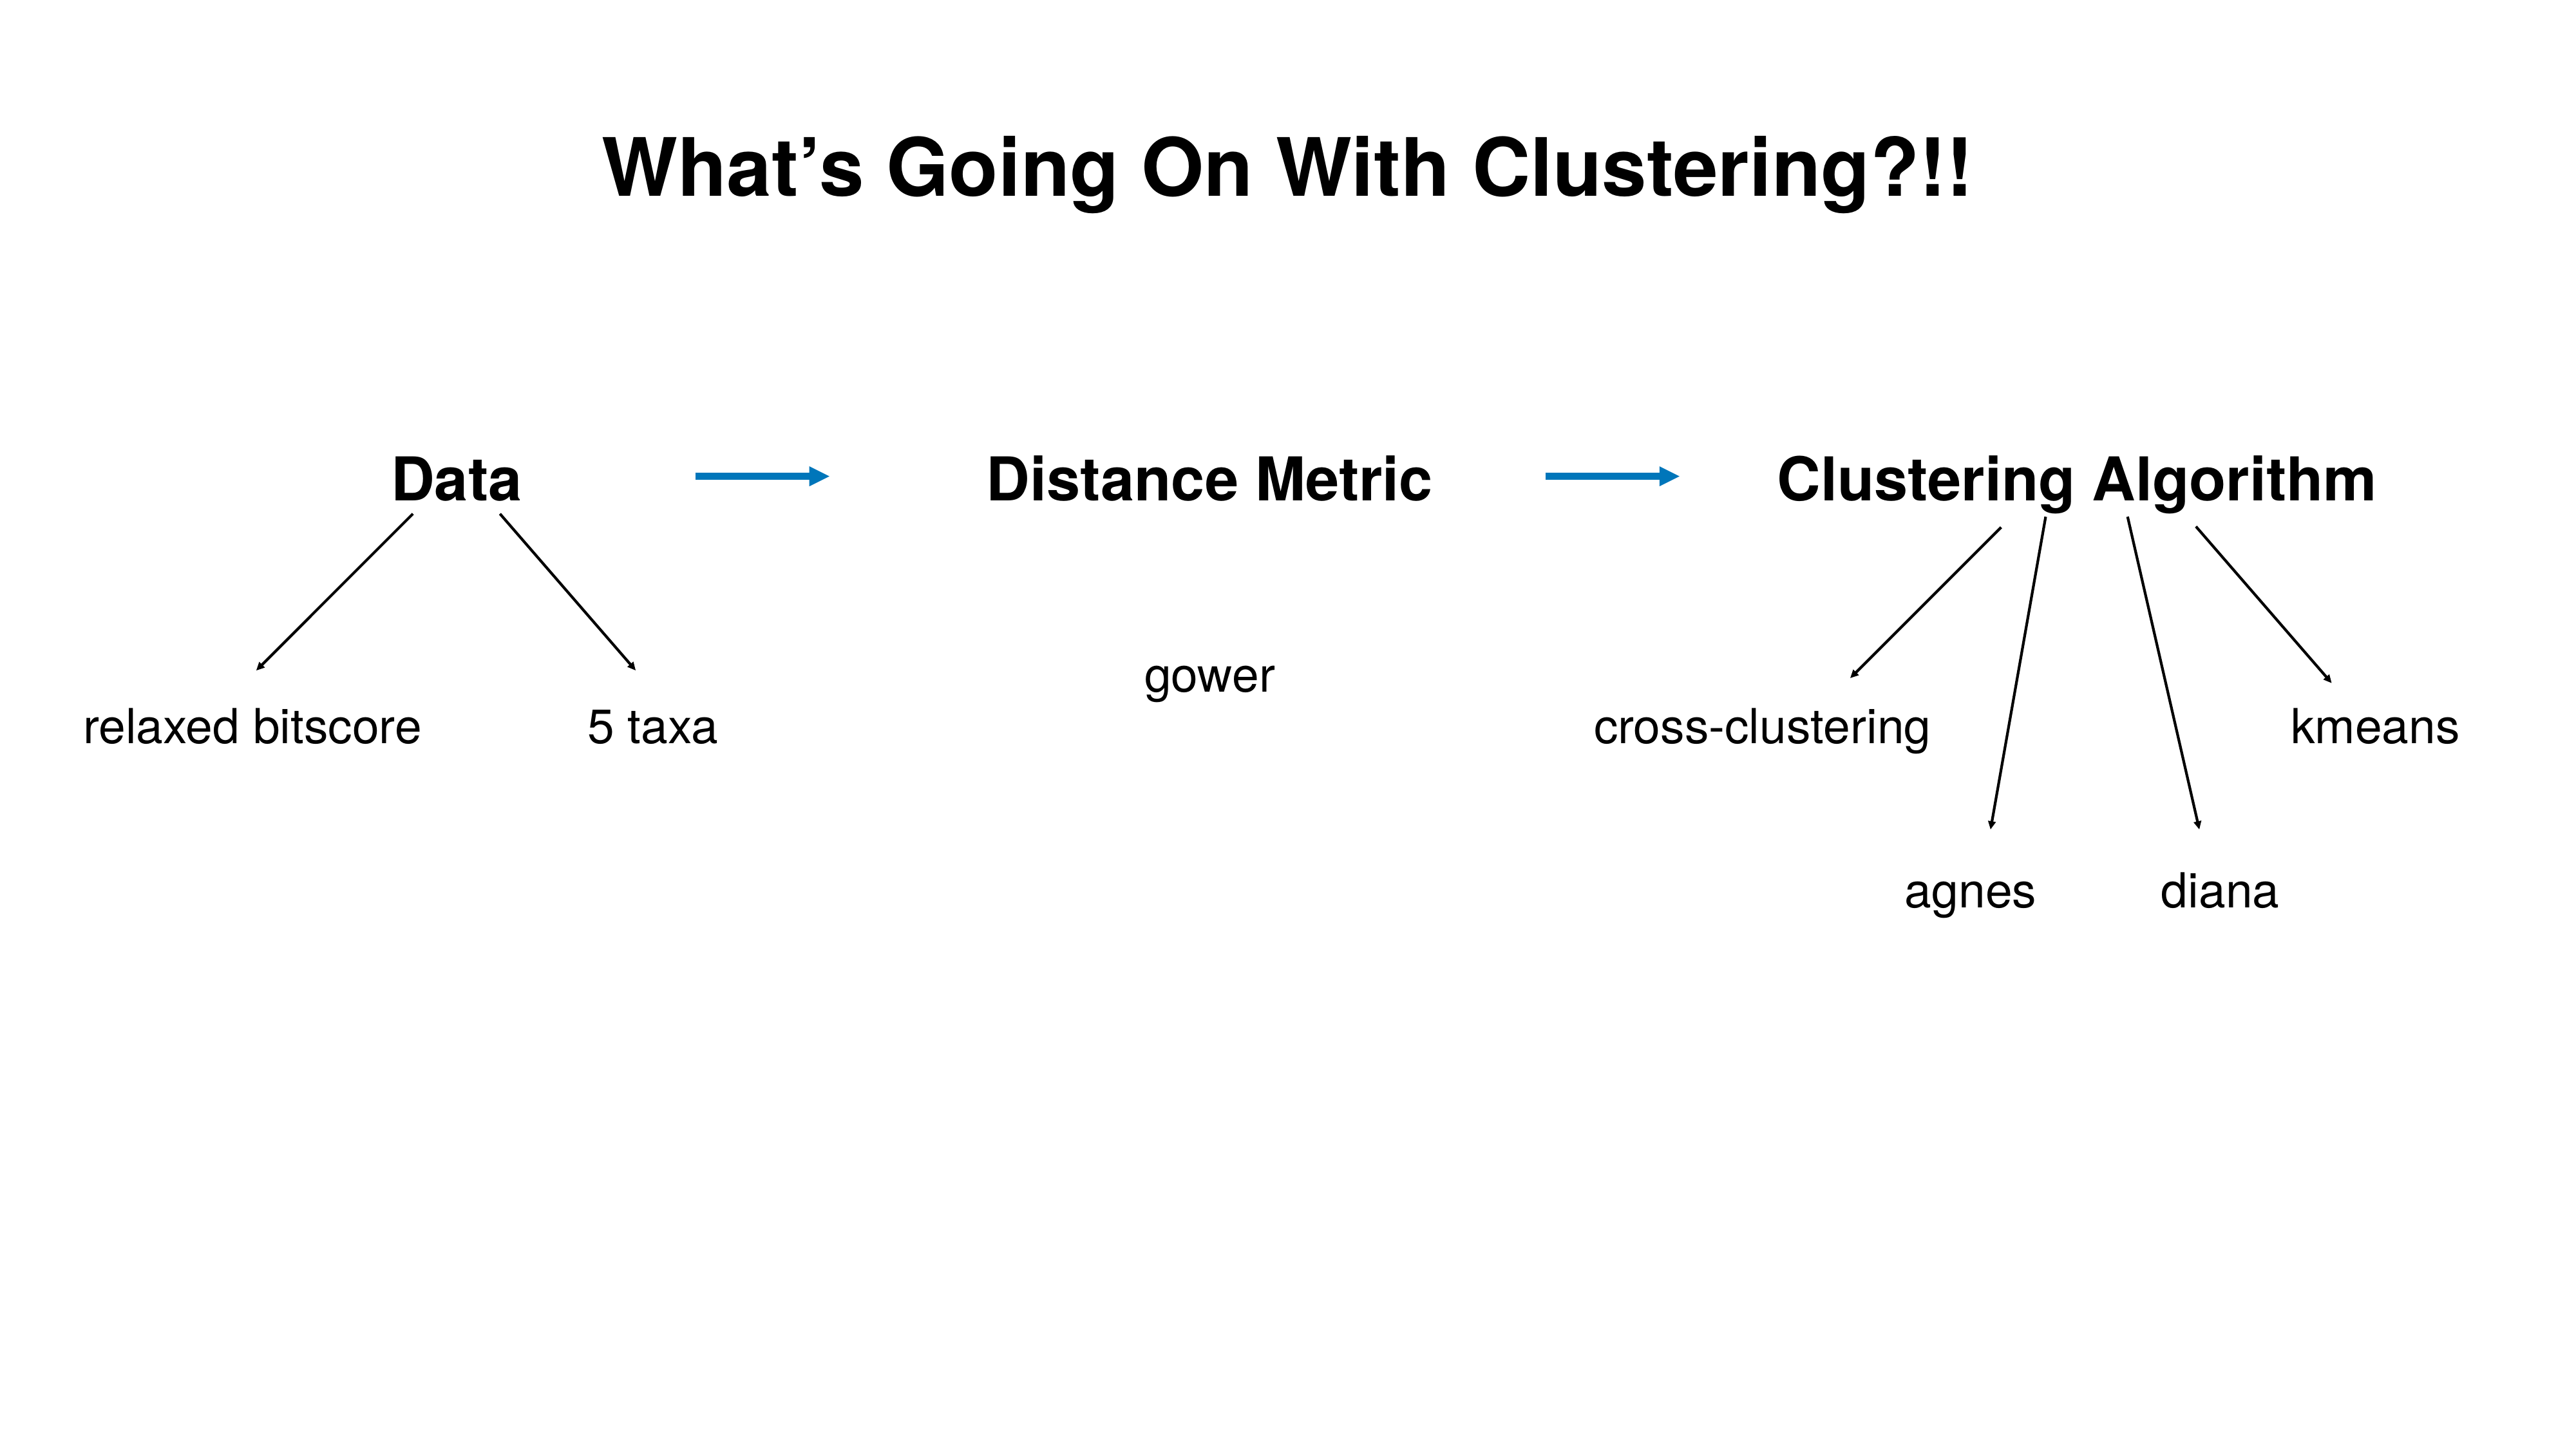

What’s Going On With Clustering?!!
Data
Distance Metric
Clustering Algorithm

gower
relaxed bitscore
5 taxa
cross-clustering
kmeans
agnes
diana